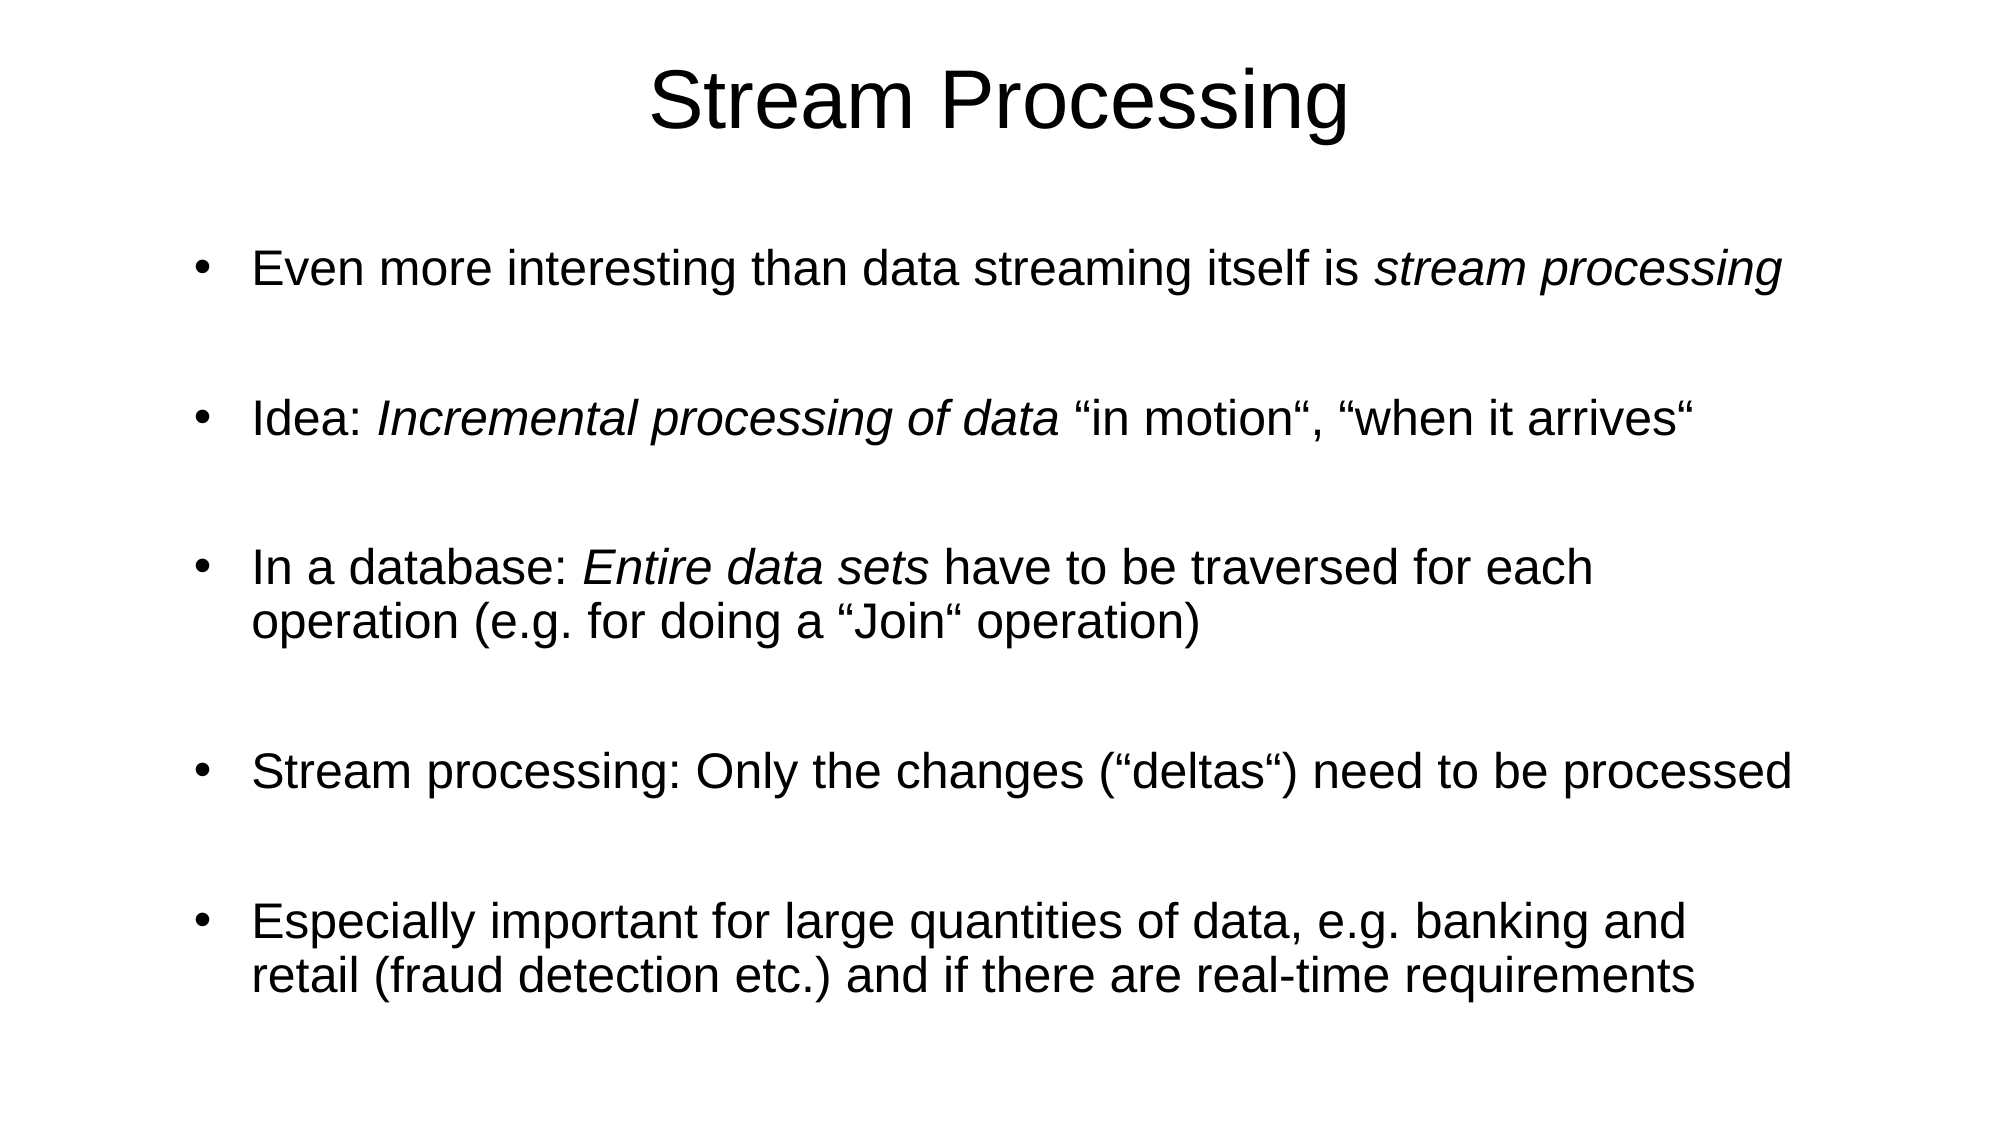

# Stream Processing
Even more interesting than data streaming itself is stream processing

Idea: Incremental processing of data “in motion“, “when it arrives“

In a database: Entire data sets have to be traversed for each operation (e.g. for doing a “Join“ operation)

Stream processing: Only the changes (“deltas“) need to be processed

Especially important for large quantities of data, e.g. banking and retail (fraud detection etc.) and if there are real-time requirements